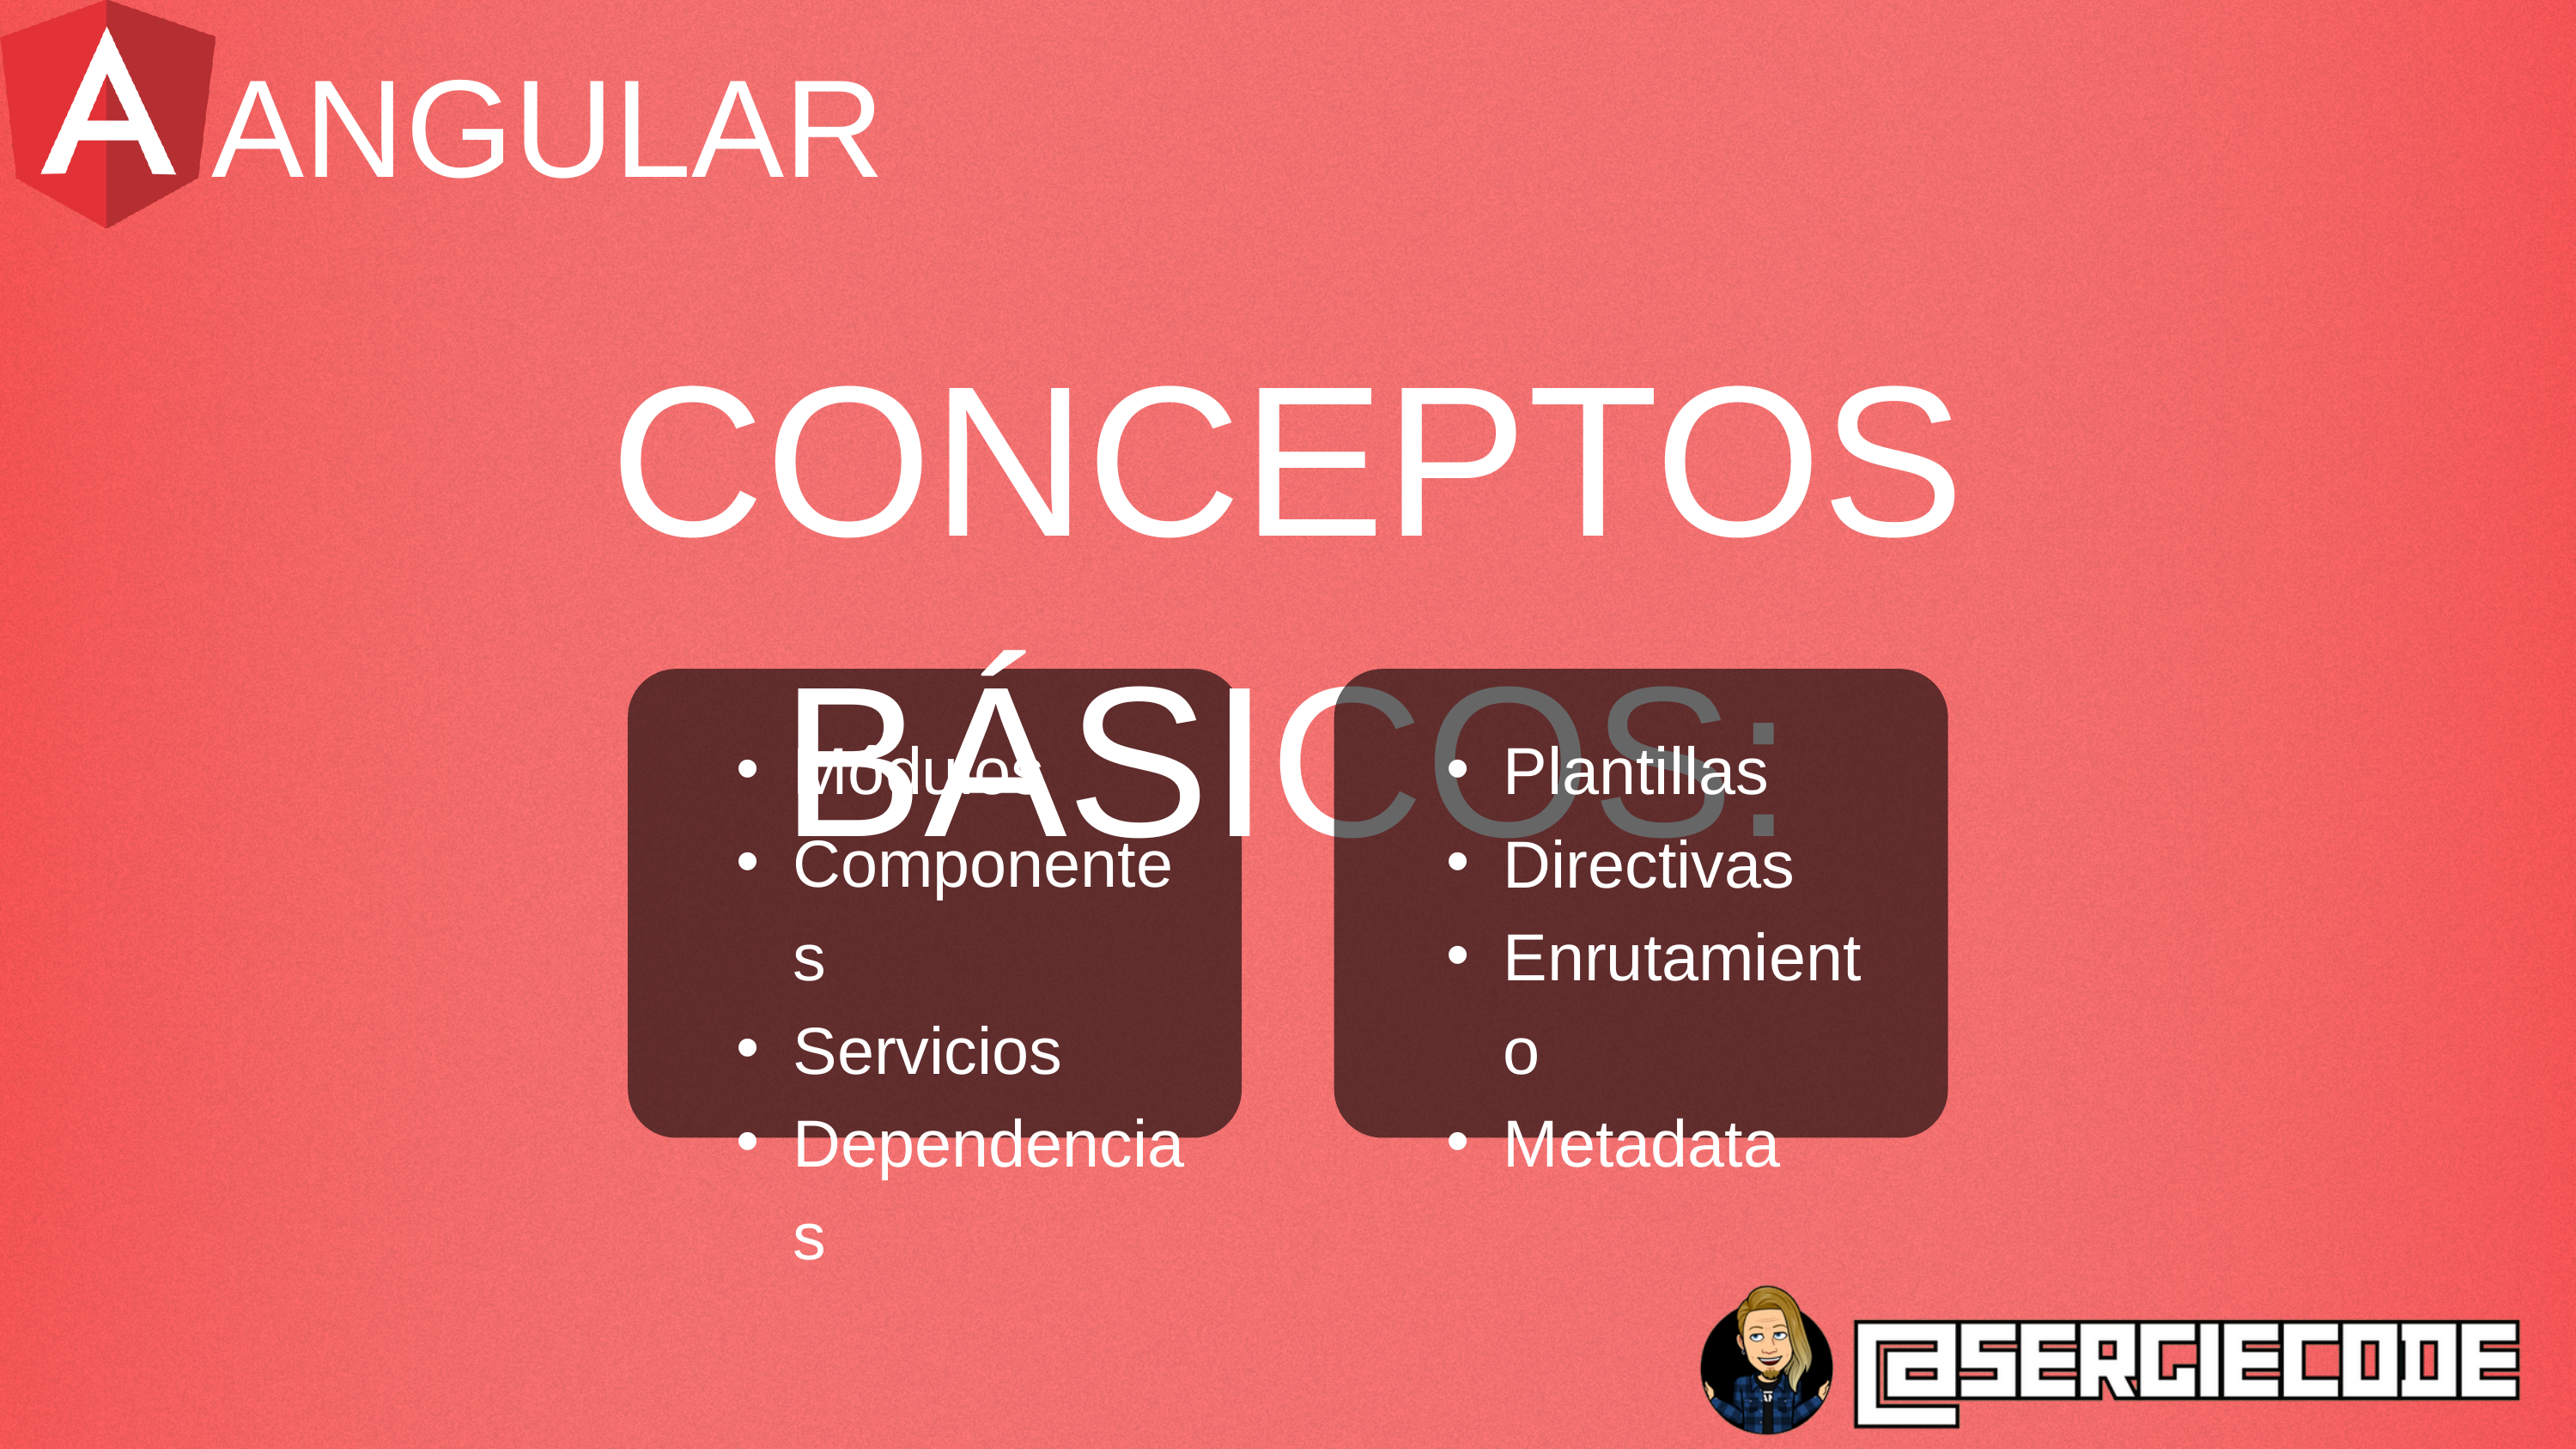

ANGULAR
CONCEPTOS BÁSICOS:

Módulos
Componentes
Servicios
Dependencias
Plantillas
Directivas
Enrutamiento
Metadata